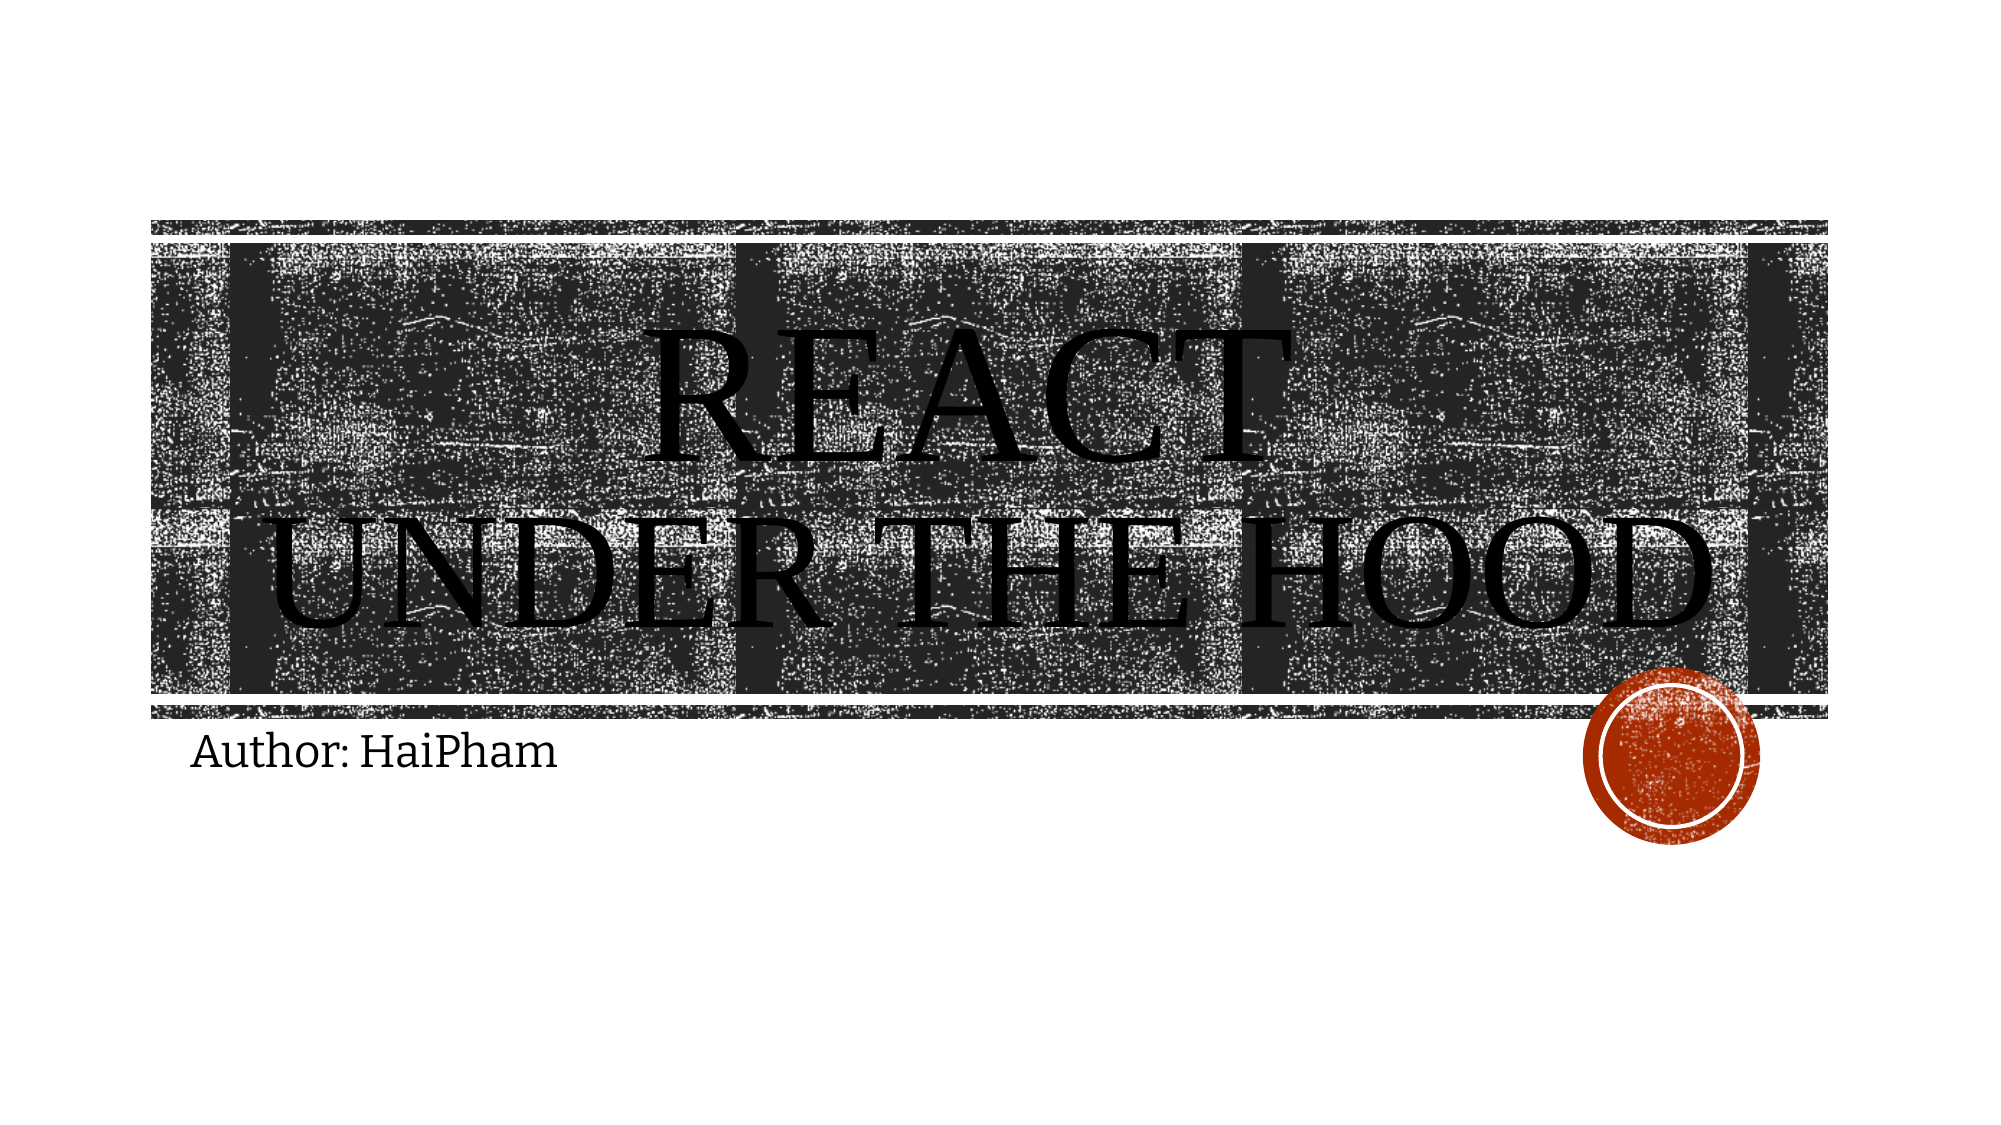

# React under the hood
Author: HaiPham